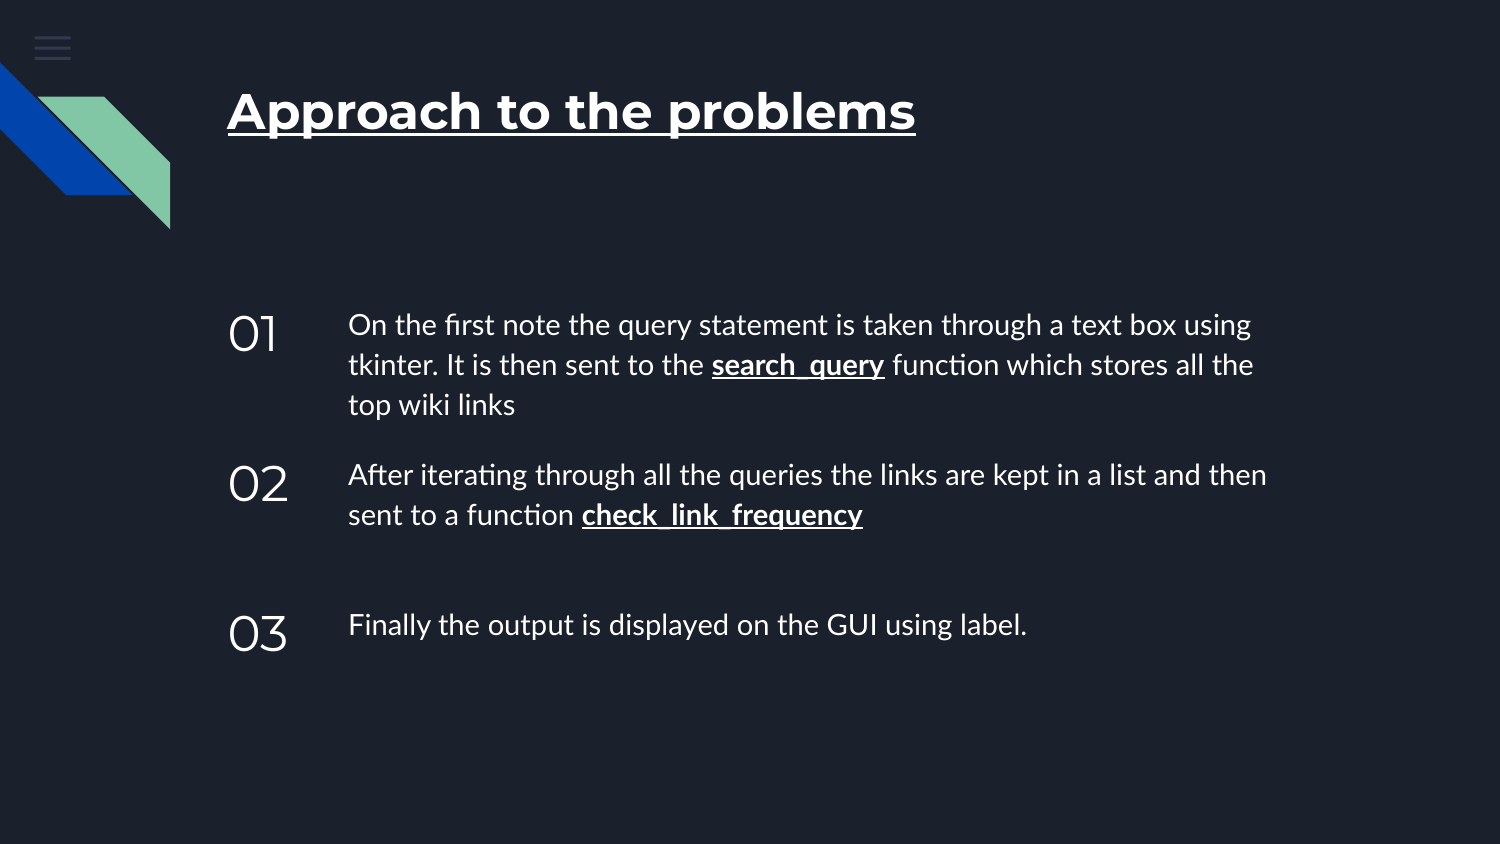

# Approach to the problems
01

On the first note the query statement is taken through a text box using tkinter. It is then sent to the search_query function which stores all the top wiki links
02

After iterating through all the queries the links are kept in a list and then sent to a function check_link_frequency
03
Finally the output is displayed on the GUI using label.